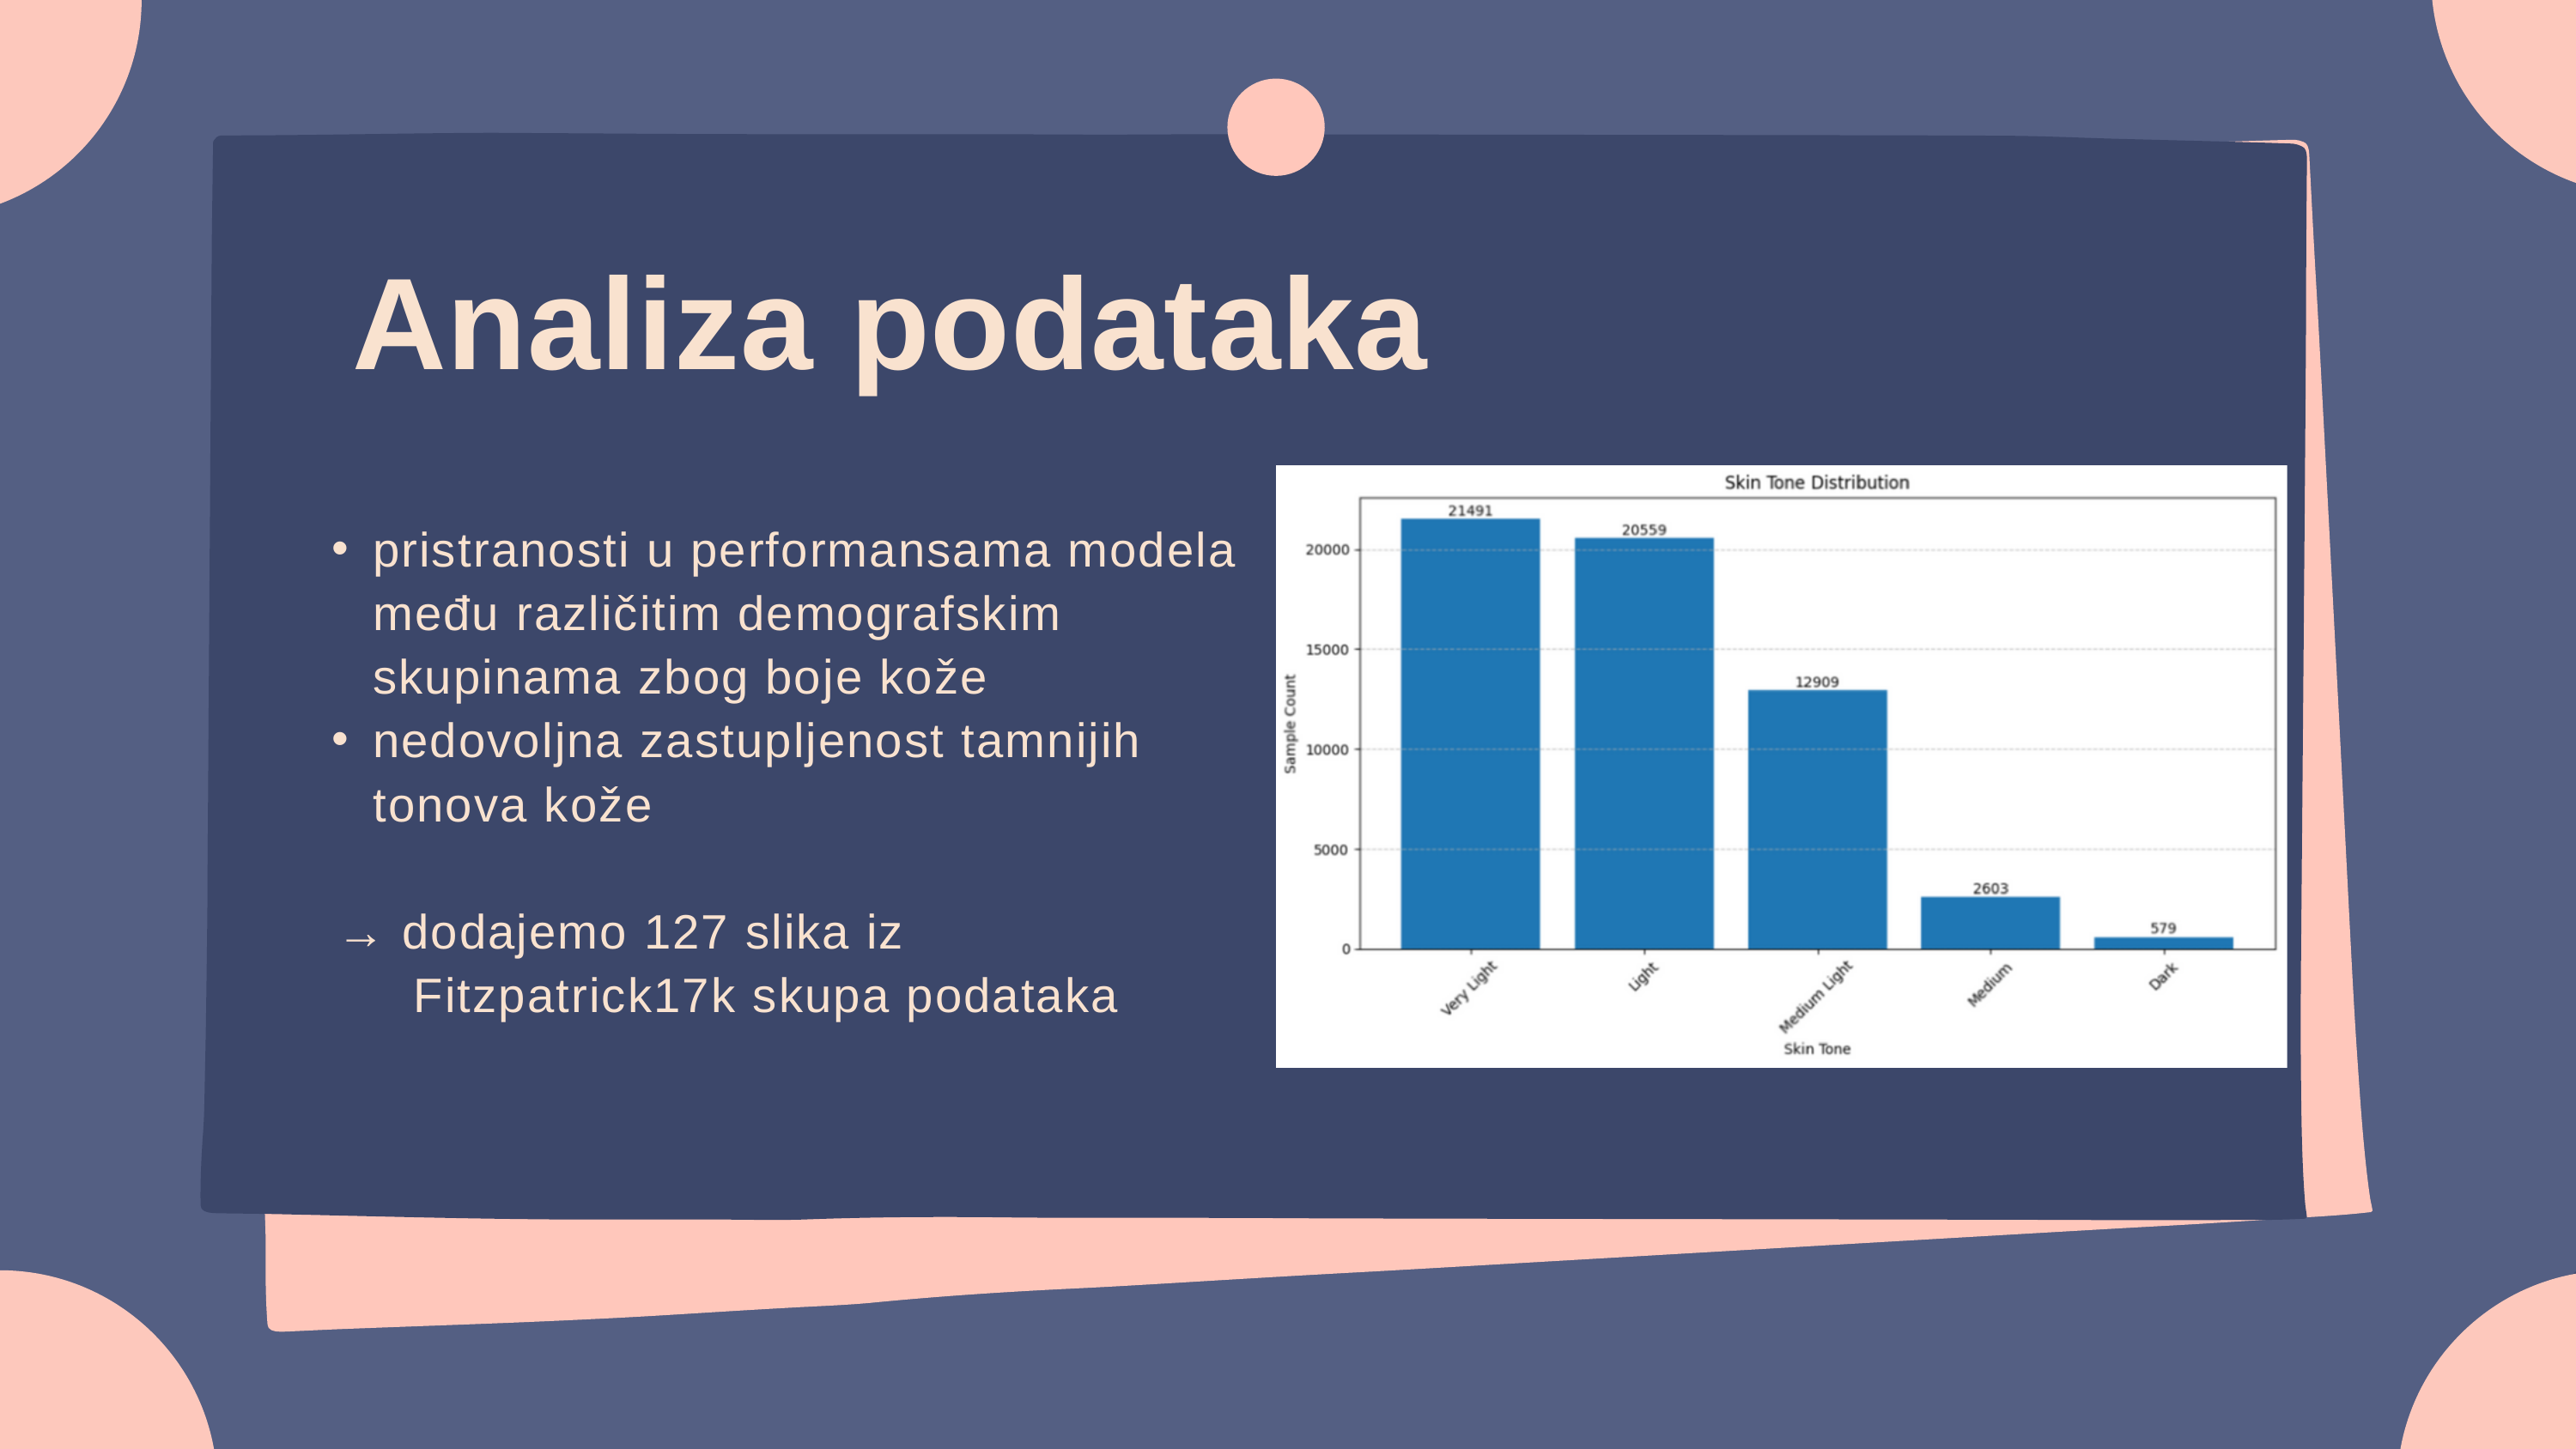

Analiza podataka

pristranosti u performansama modela među različitim demografskim skupinama zbog boje kože
nedovoljna zastupljenost tamnijih tonova kože

   → dodajemo 127 slika iz
        Fitzpatrick17k skupa podataka